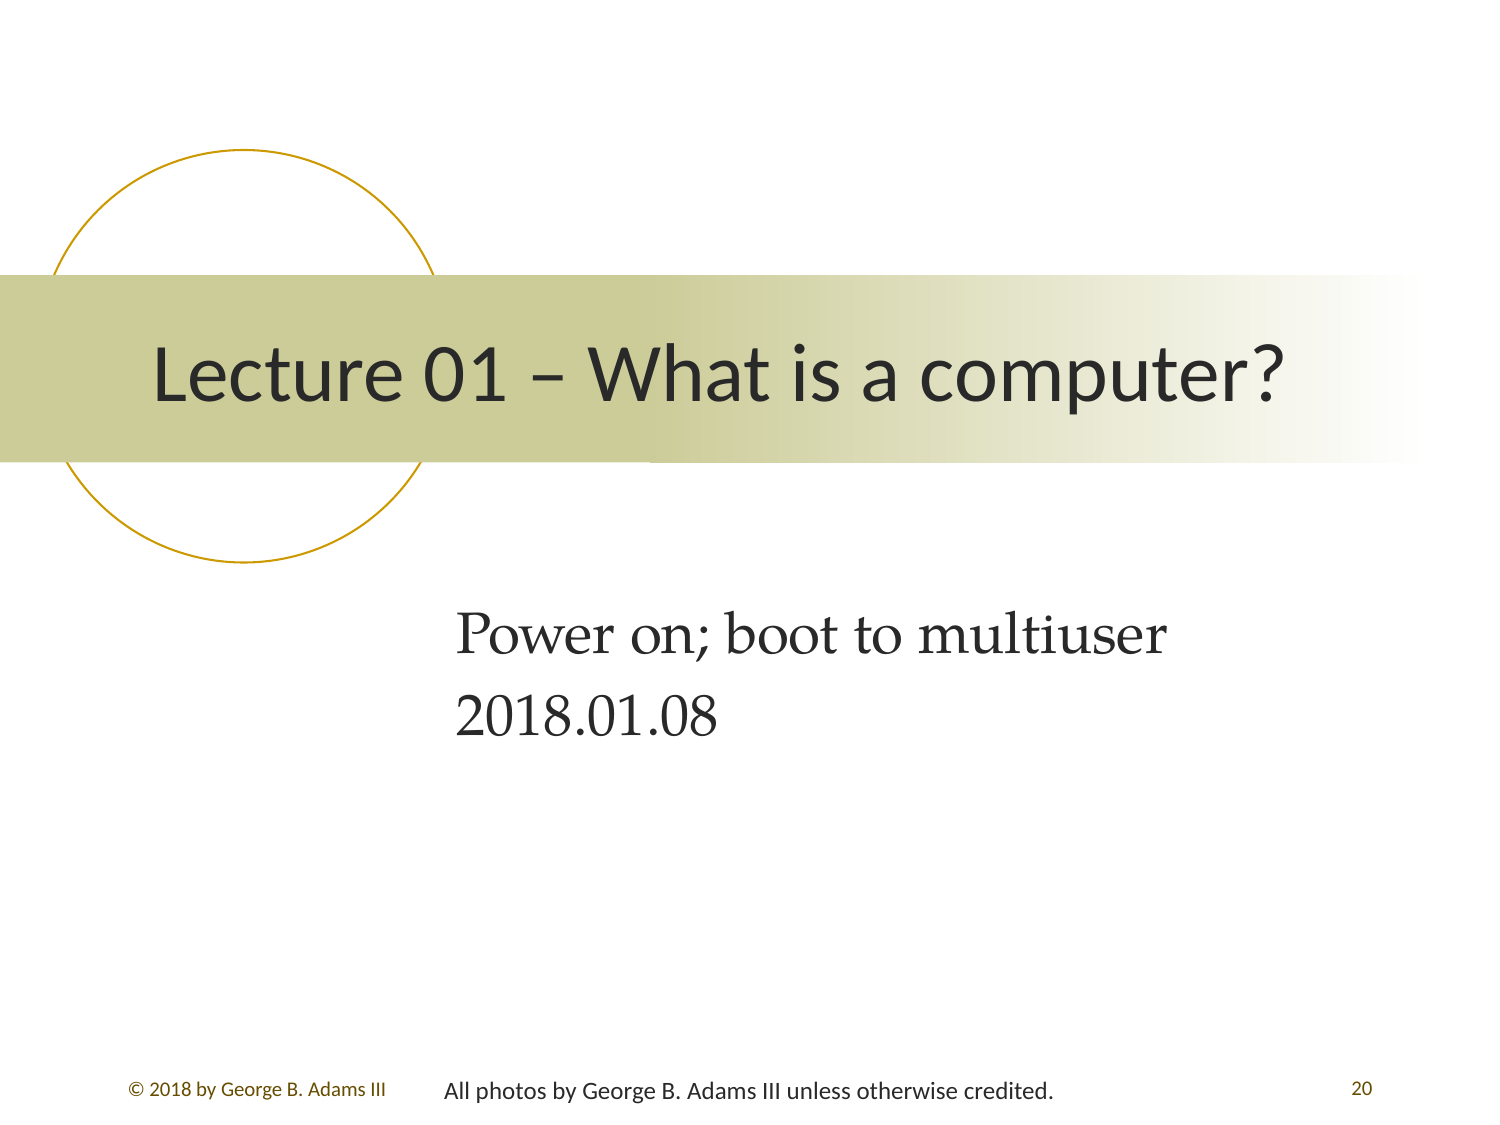

# Lecture 01 – What is a computer?
Power on; boot to multiuser
2018.01.08
All photos by George B. Adams III unless otherwise credited.
20
© 2018 by George B. Adams III